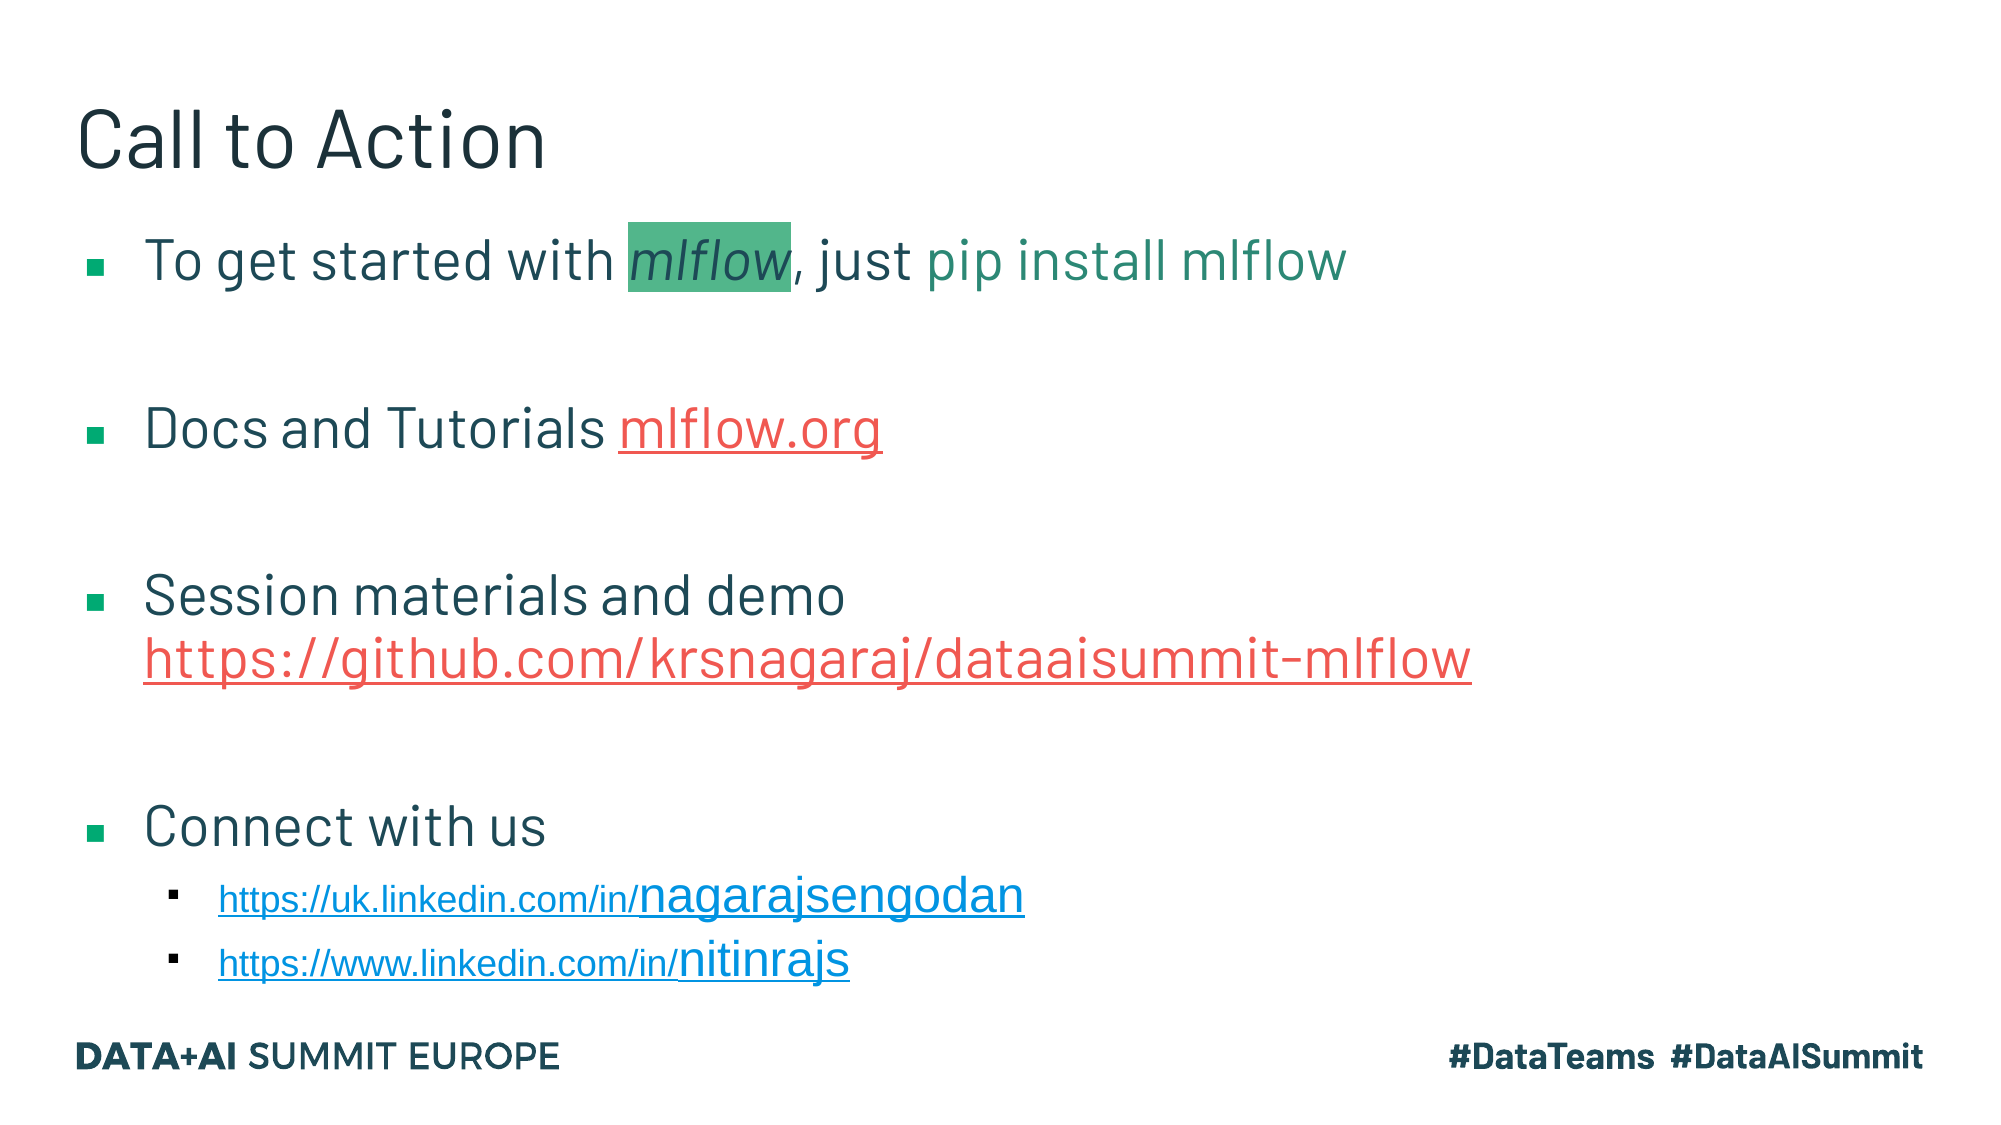

# Call to Action
To get started with mlflow, just pip install mlflow

Docs and Tutorials mlflow.org

Session materials and demo https://github.com/krsnagaraj/dataaisummit-mlflow

Connect with us
https://uk.linkedin.com/in/nagarajsengodan
https://www.linkedin.com/in/nitinrajs